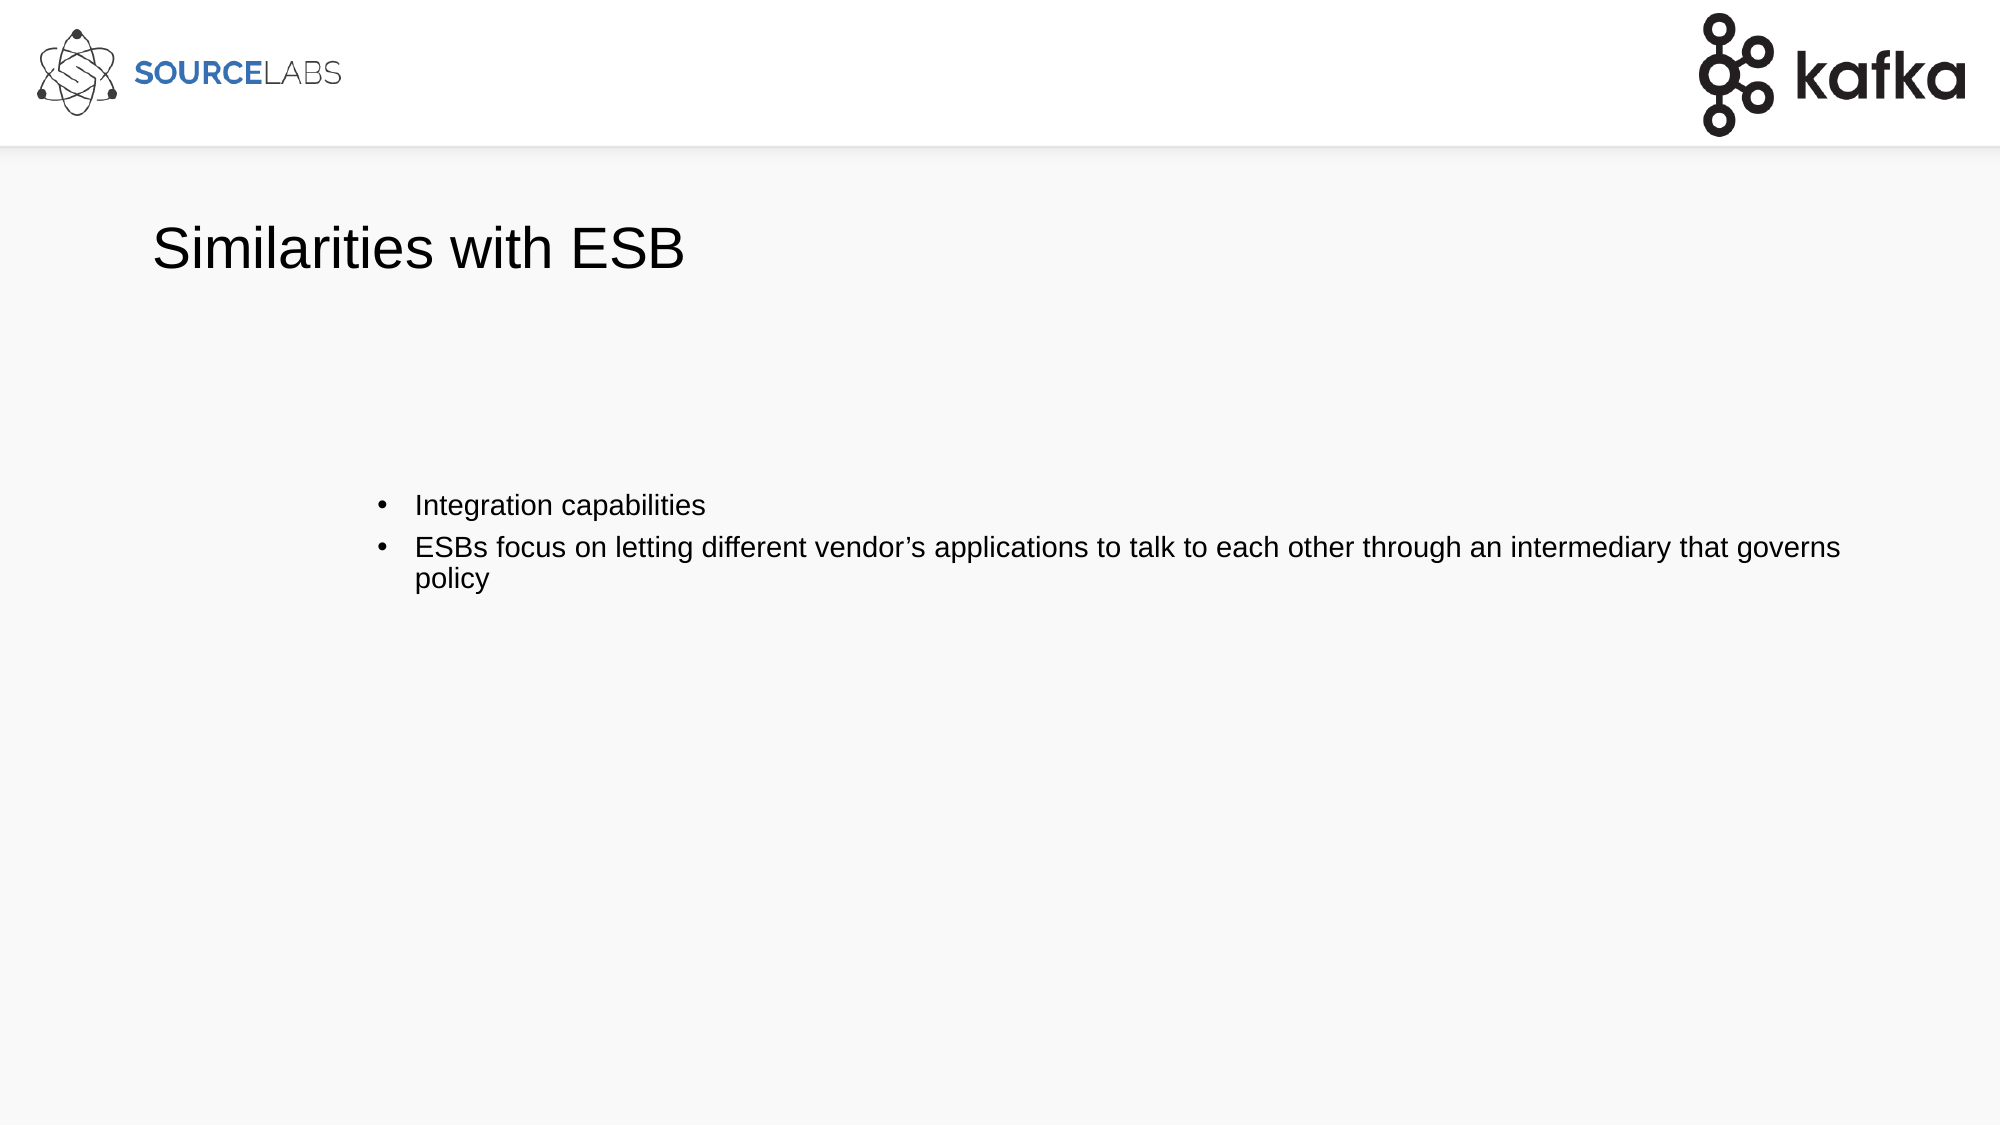

# Similarities with ESB

Integration capabilities
ESBs focus on letting different vendor’s applications to talk to each other through an intermediary that governs policy